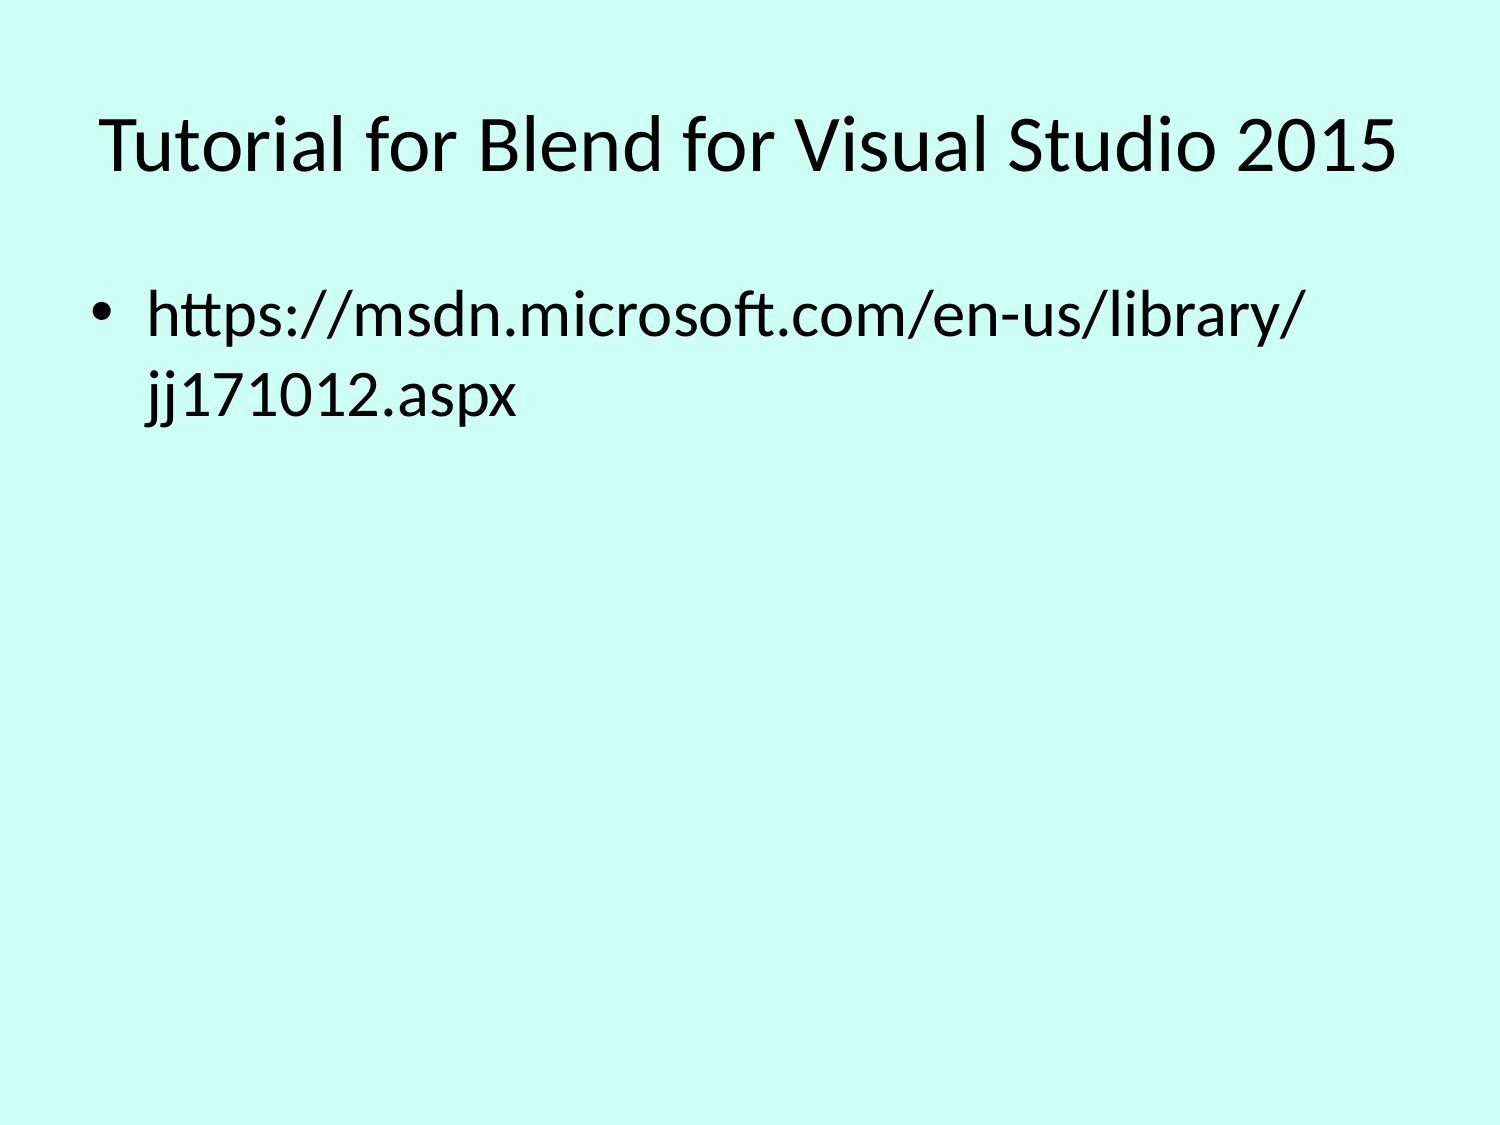

# Tutorial for Blend for Visual Studio 2015
https://msdn.microsoft.com/en-us/library/jj171012.aspx